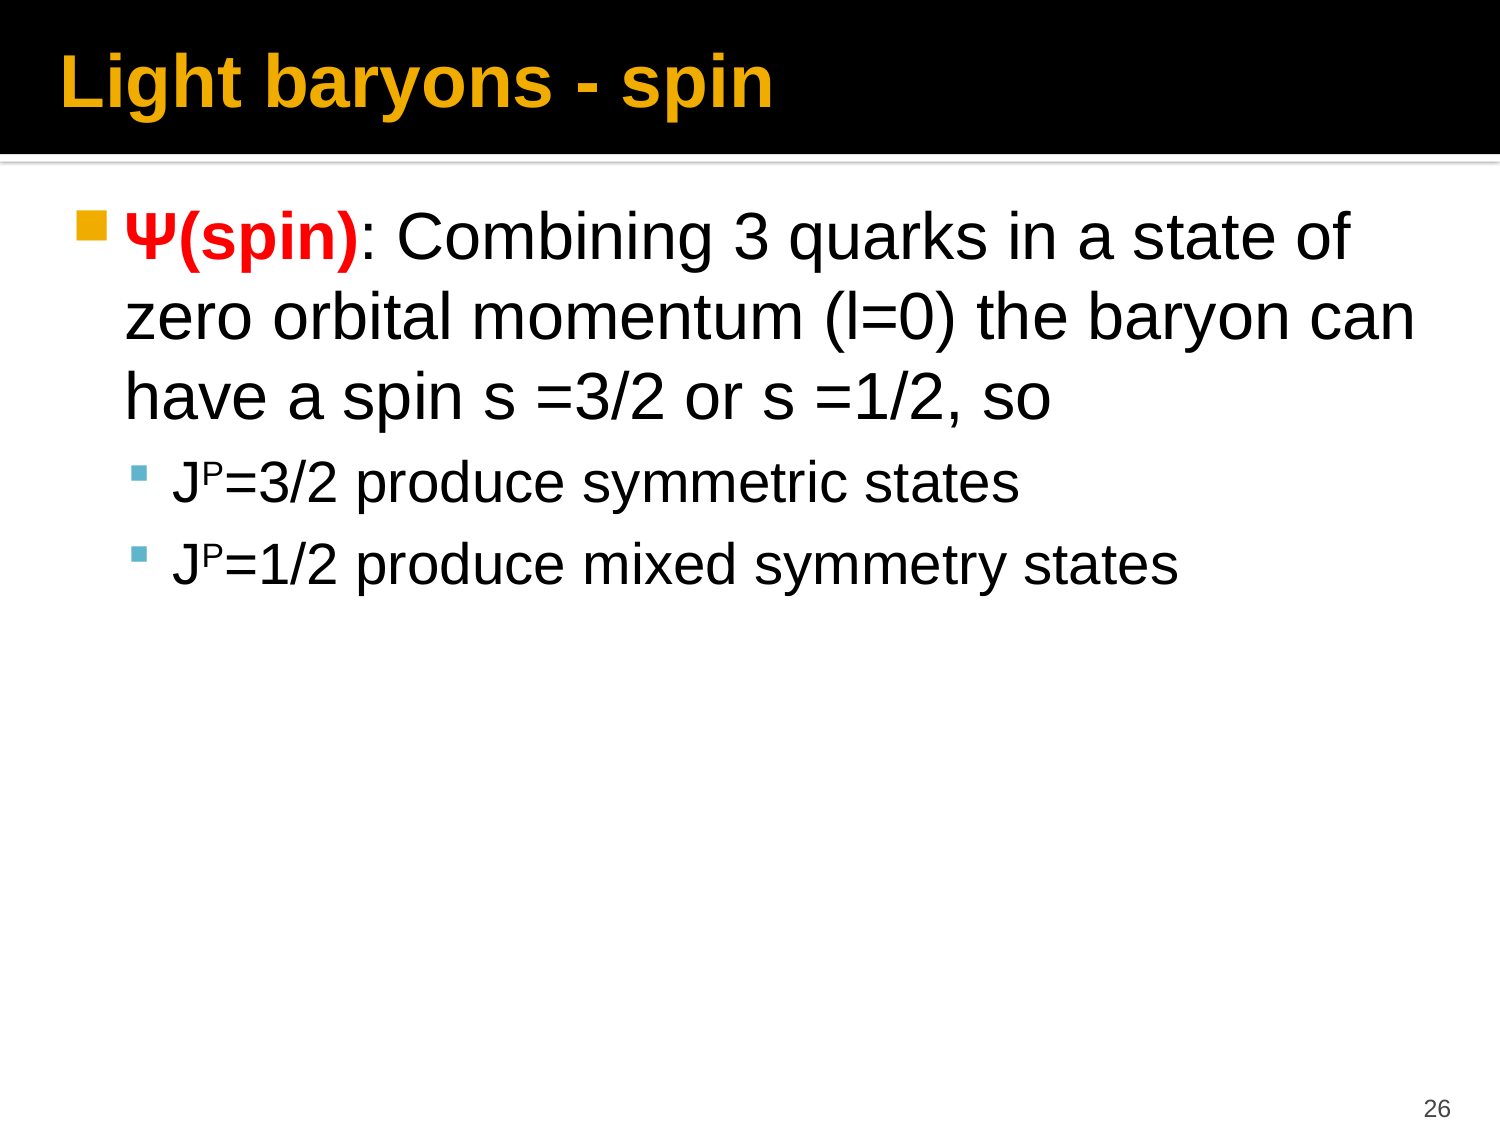

# Light baryons - spin
Ψ(spin): Combining 3 quarks in a state of zero orbital momentum (l=0) the baryon can have a spin s =3/2 or s =1/2, so
JP=3/2 produce symmetric states
JP=1/2 produce mixed symmetry states
26